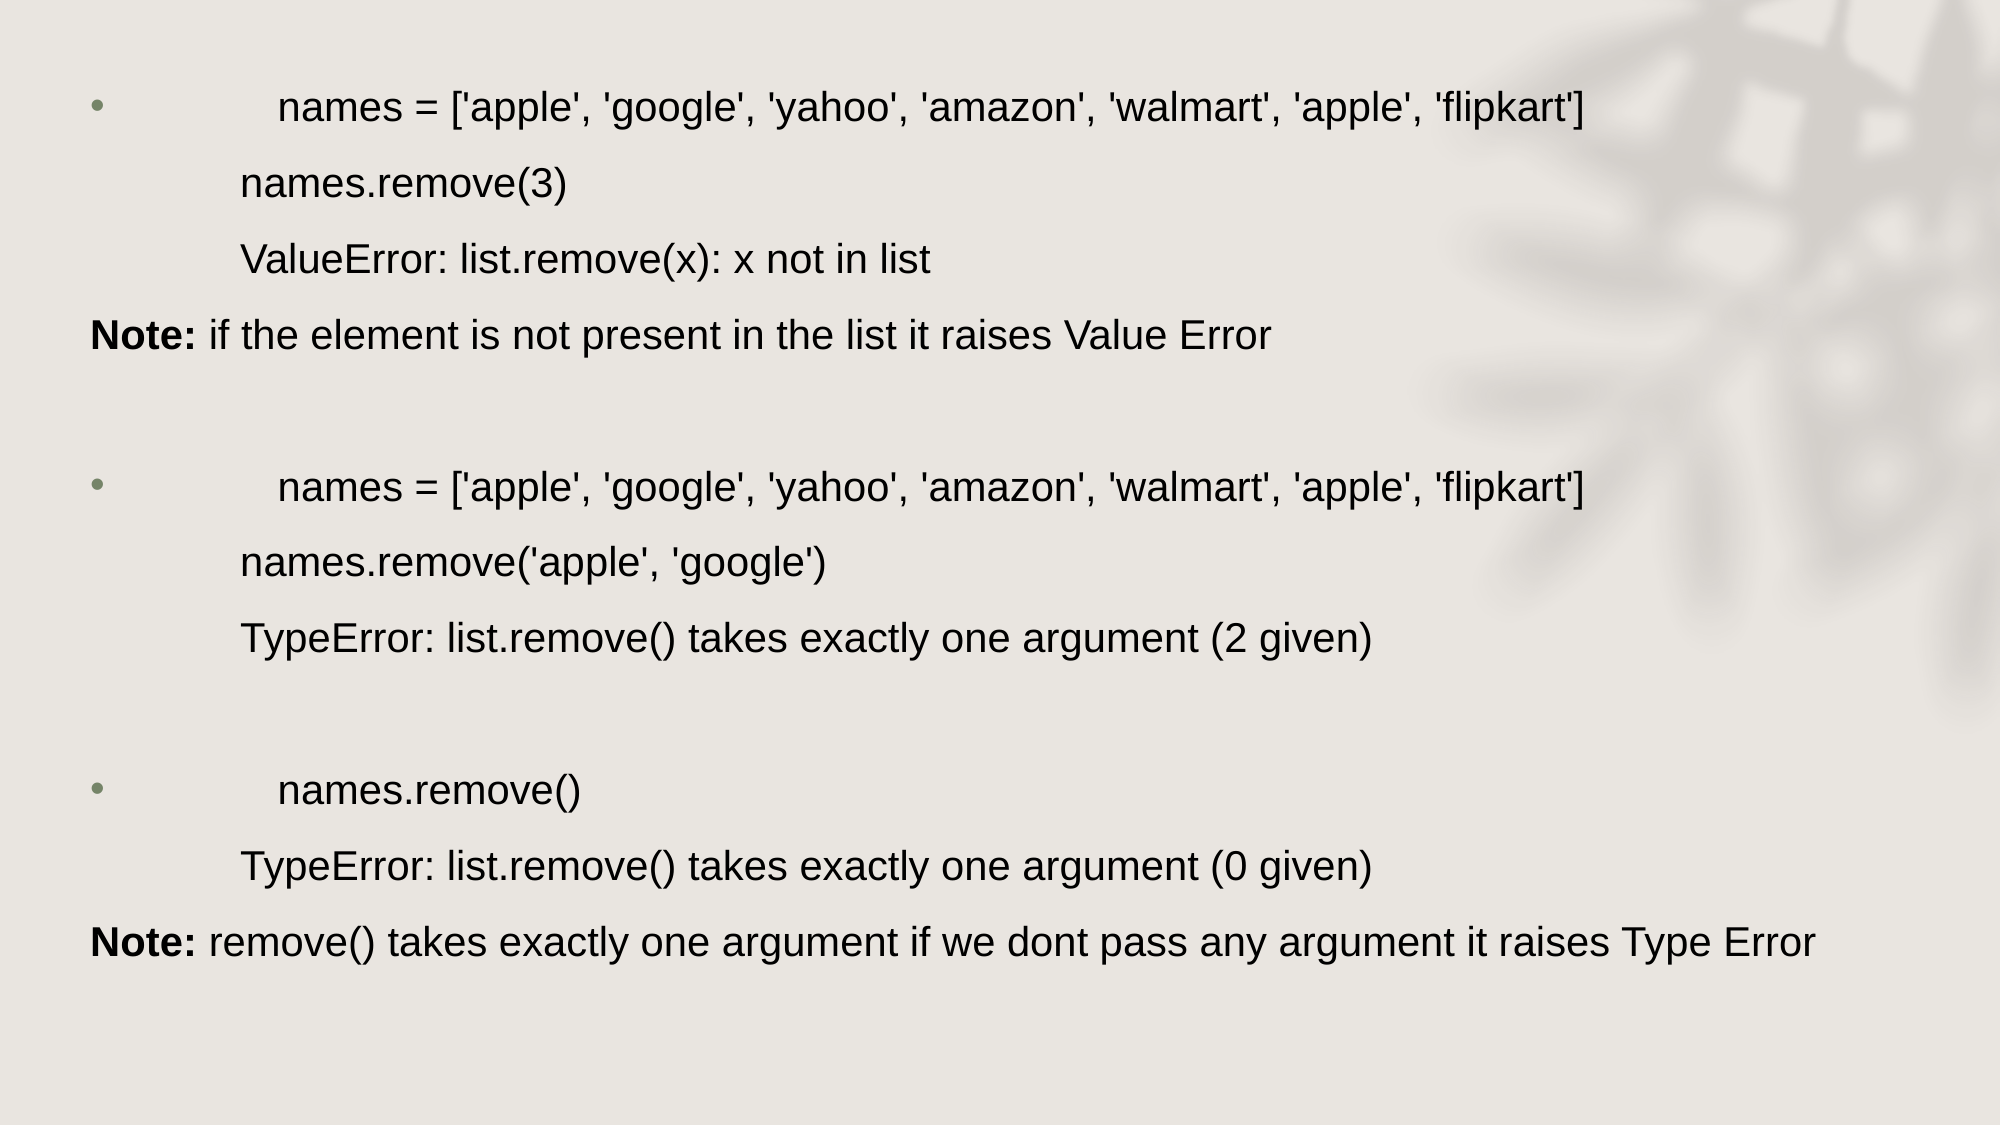

names = ['apple', 'google', 'yahoo', 'amazon', 'walmart', 'apple', 'flipkart']
	names.remove(3)
	ValueError: list.remove(x): x not in list
Note: if the element is not present in the list it raises Value Error

	names = ['apple', 'google', 'yahoo', 'amazon', 'walmart', 'apple', 'flipkart']
	names.remove('apple', 'google')
	TypeError: list.remove() takes exactly one argument (2 given)

	names.remove()
	TypeError: list.remove() takes exactly one argument (0 given)
Note: remove() takes exactly one argument if we dont pass any argument it raises Type Error